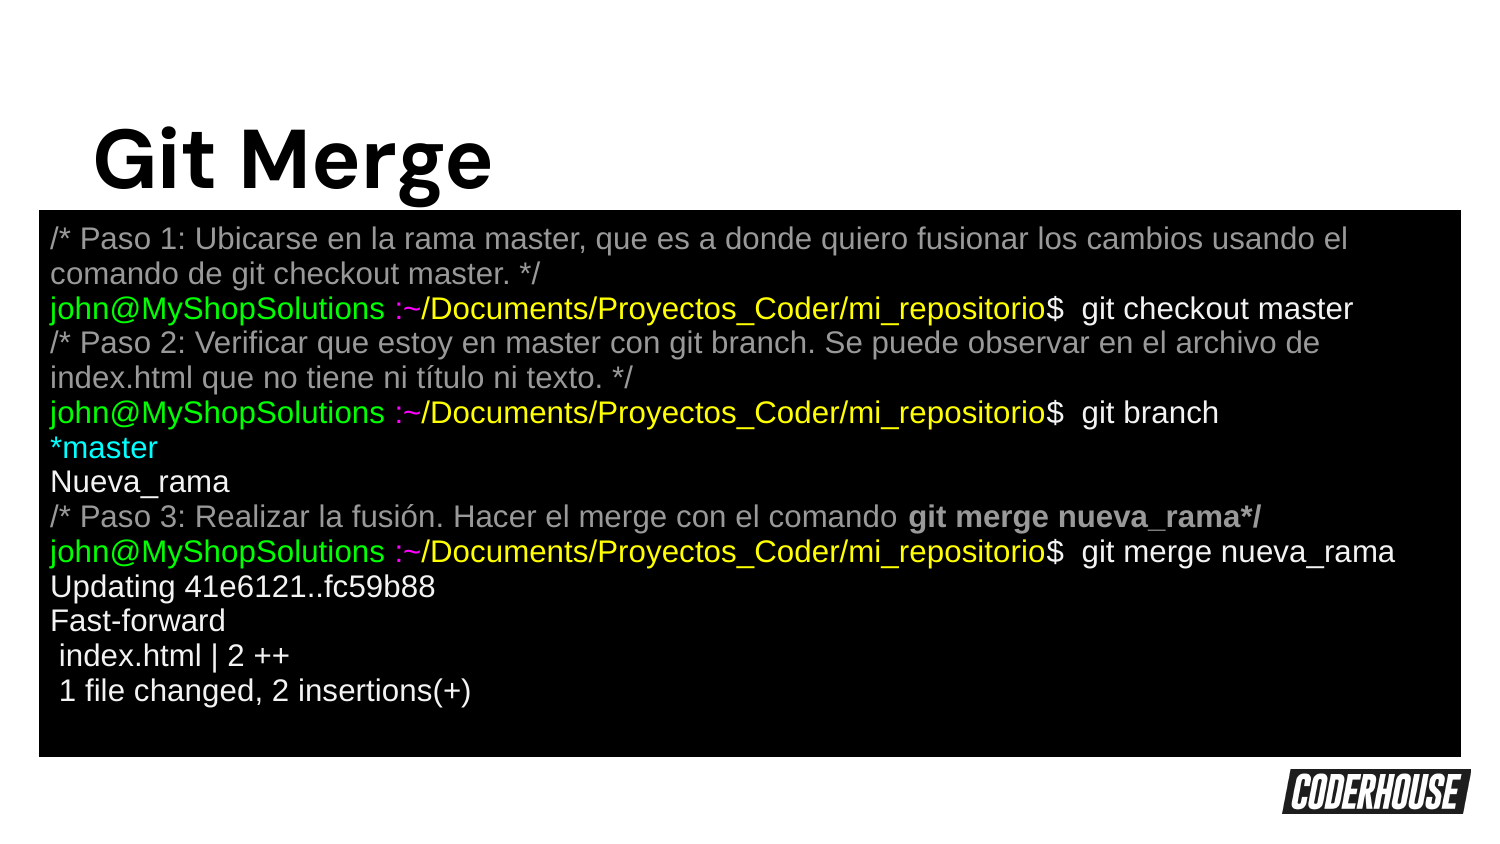

Git Merge
| /\* Paso 1: Ubicarse en la rama master, que es a donde quiero fusionar los cambios usando el comando de git checkout master. \*/ john@MyShopSolutions :~/Documents/Proyectos\_Coder/mi\_repositorio$ git checkout master /\* Paso 2: Verificar que estoy en master con git branch. Se puede observar en el archivo de index.html que no tiene ni título ni texto. \*/ john@MyShopSolutions :~/Documents/Proyectos\_Coder/mi\_repositorio$ git branch \*master Nueva\_rama /\* Paso 3: Realizar la fusión. Hacer el merge con el comando git merge nueva\_rama\*/ john@MyShopSolutions :~/Documents/Proyectos\_Coder/mi\_repositorio$ git merge nueva\_rama Updating 41e6121..fc59b88 Fast-forward index.html | 2 ++ 1 file changed, 2 insertions(+) |
| --- |